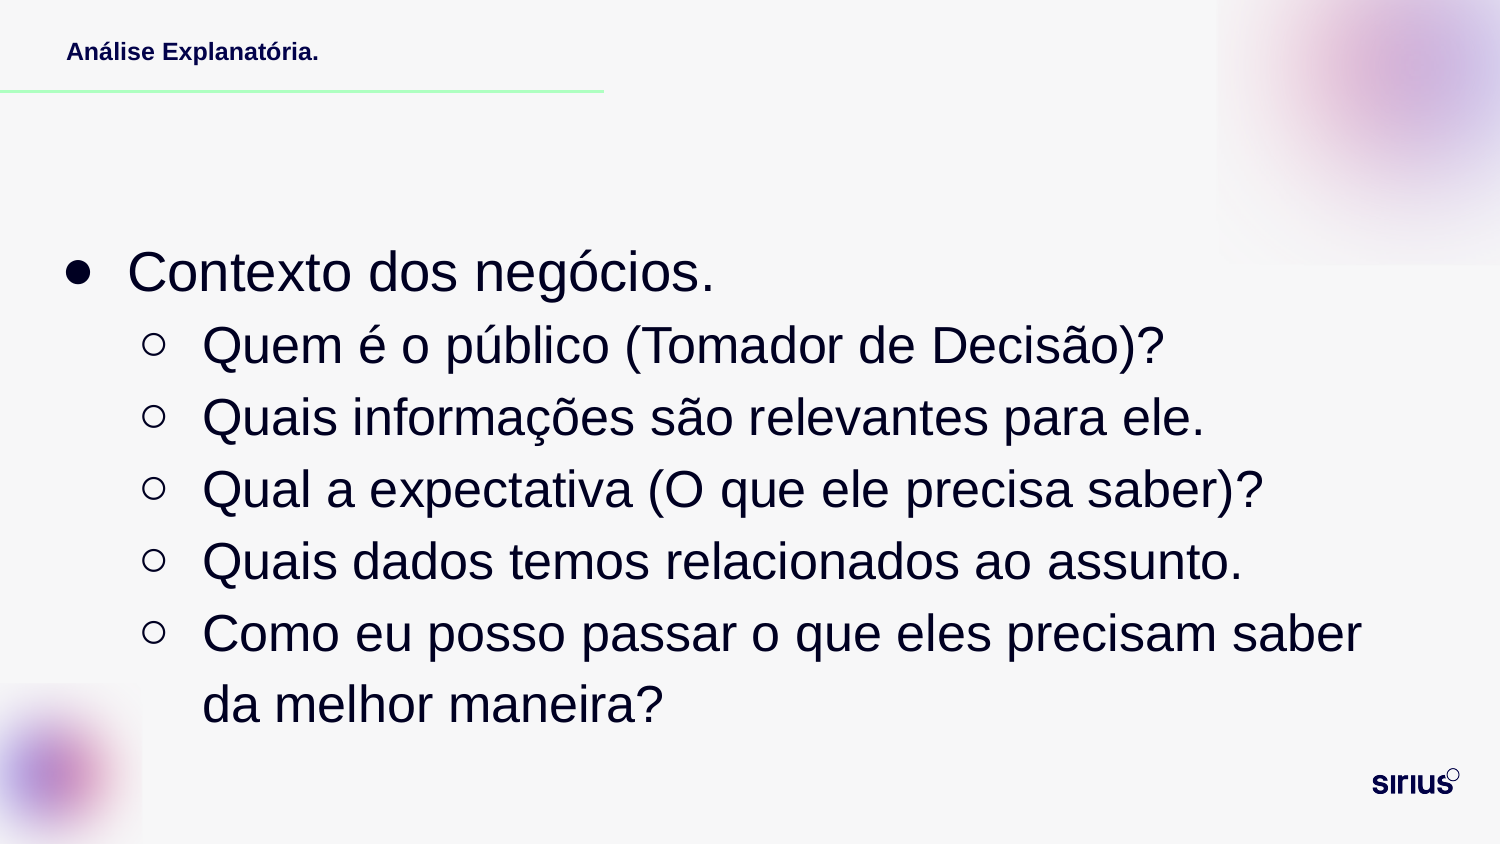

# Análise Explanatória.
Contexto dos negócios.
Quem é o público (Tomador de Decisão)?
Quais informações são relevantes para ele.
Qual a expectativa (O que ele precisa saber)?
Quais dados temos relacionados ao assunto.
Como eu posso passar o que eles precisam saber da melhor maneira?